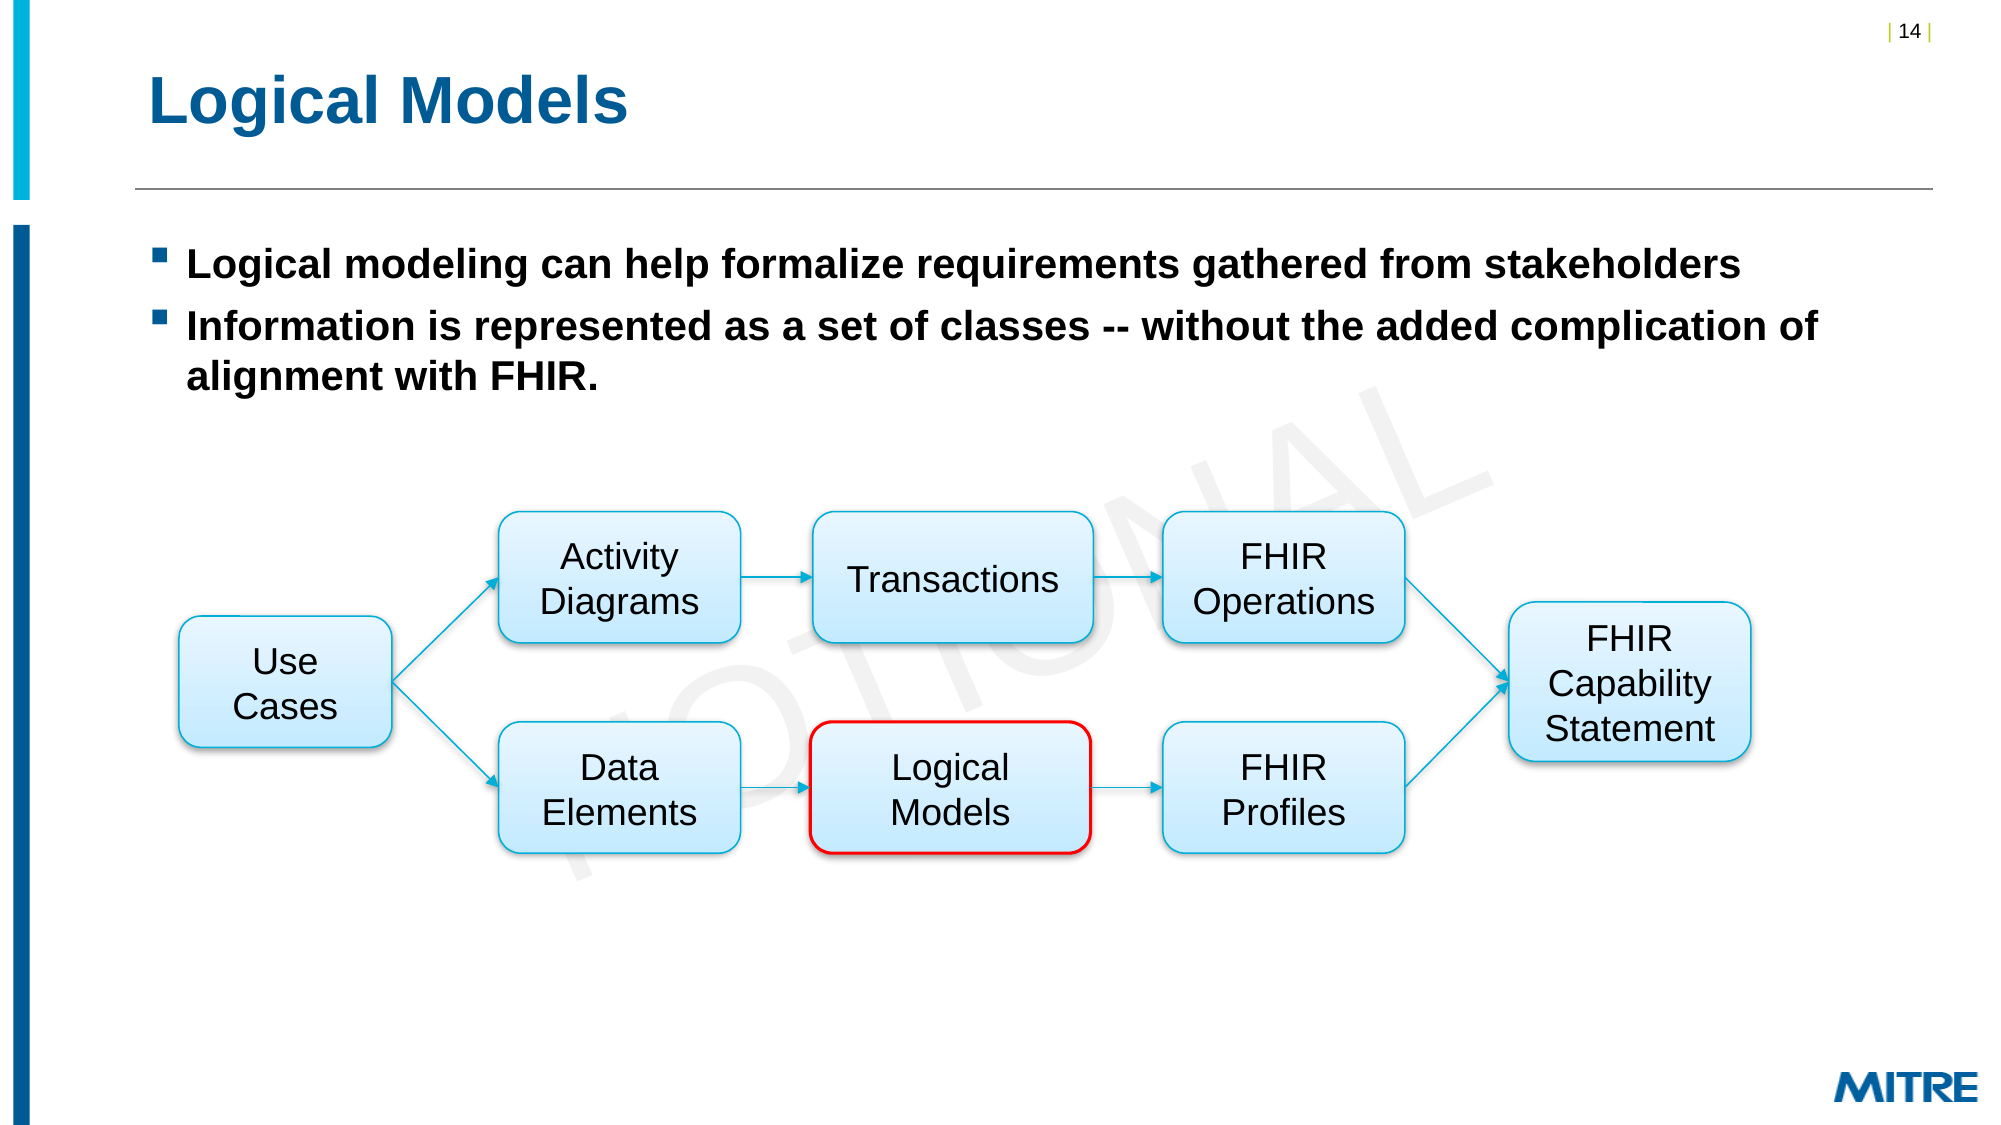

# Logical Models
Logical modeling can help formalize requirements gathered from stakeholders
Information is represented as a set of classes -- without the added complication of alignment with FHIR.

Activity Diagrams
Transactions
FHIR Operations
FHIR Capability Statement
Use Cases
Data Elements
Logical Models
FHIR Profiles